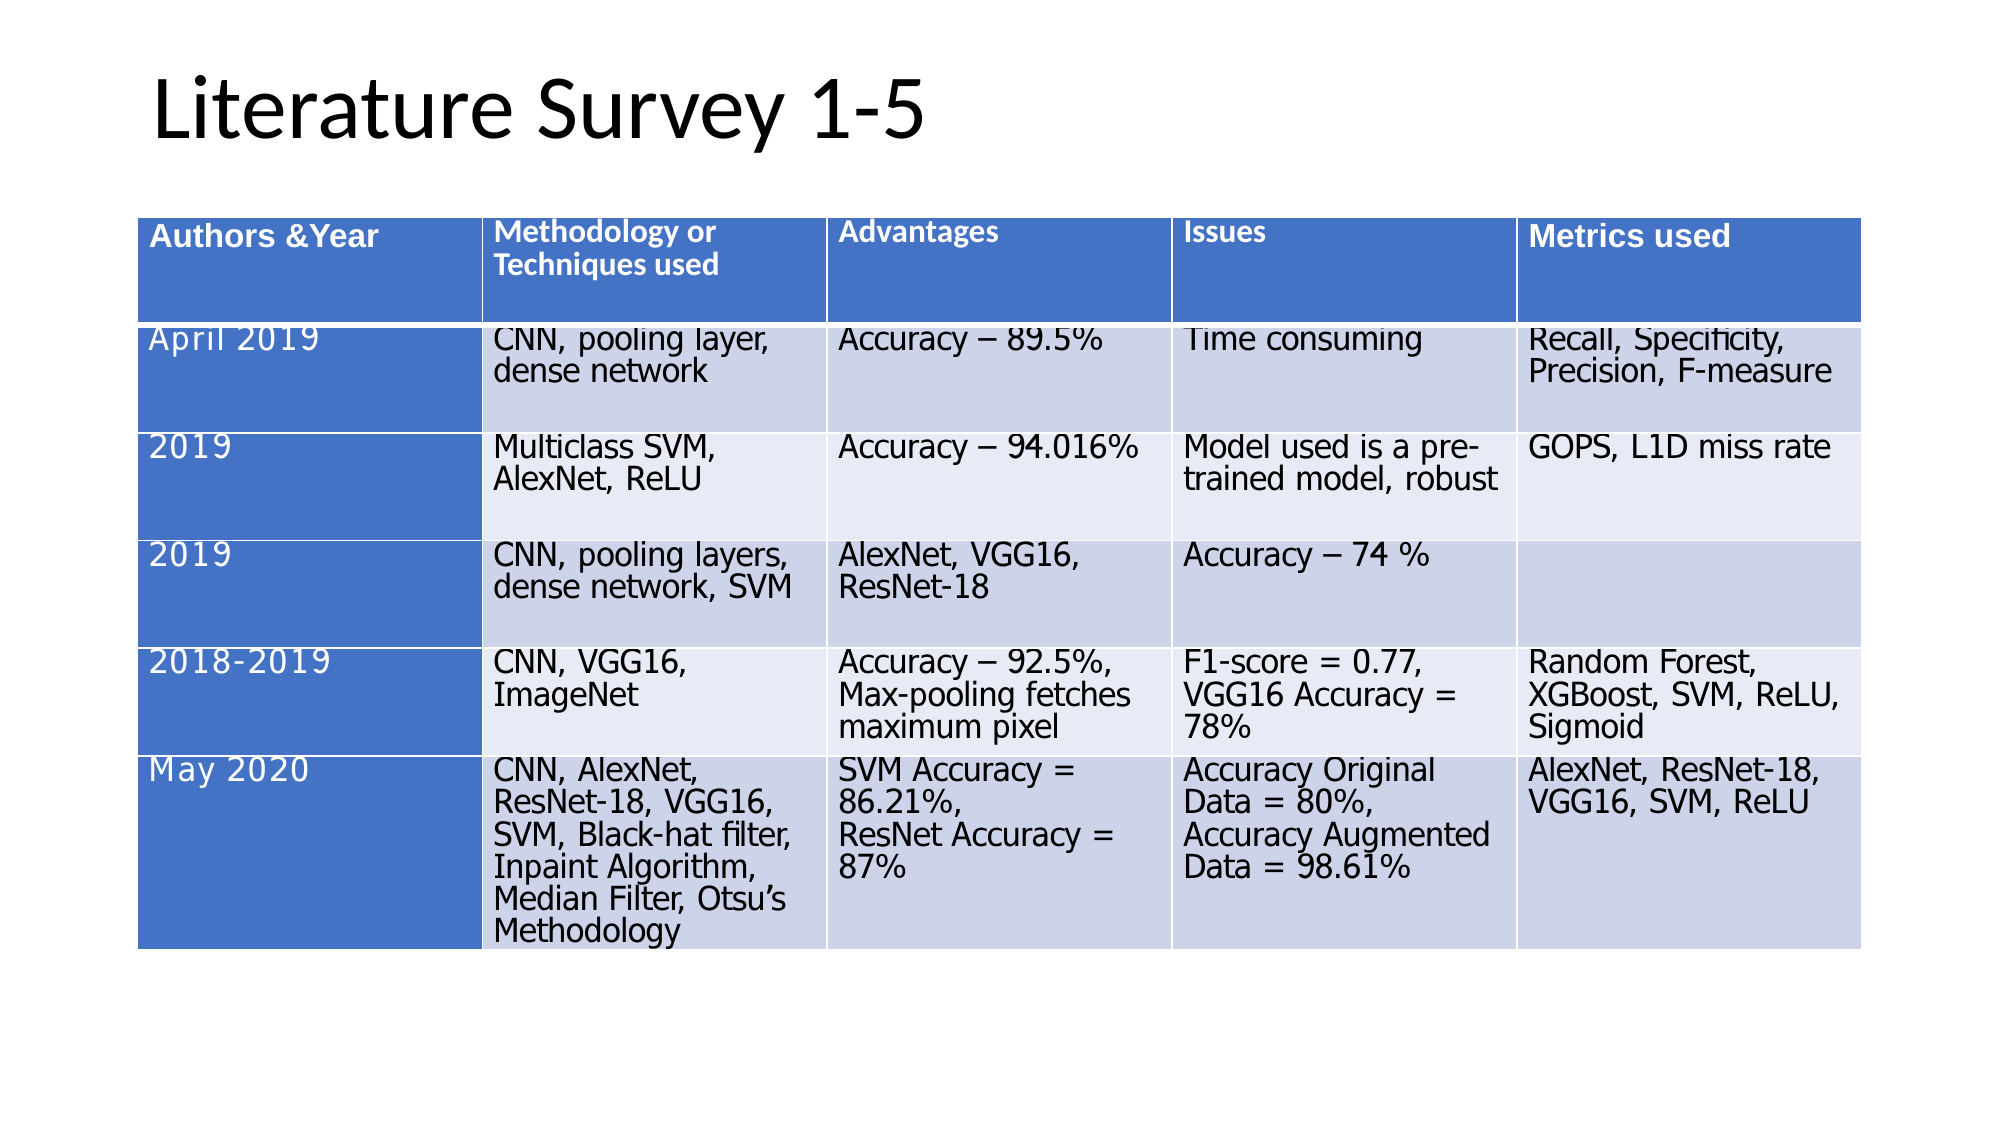

# Literature Survey 1-5
| Authors &Year | Methodology or Techniques used | Advantages | Issues | Metrics used |
| --- | --- | --- | --- | --- |
| April 2019 | CNN, pooling layer, dense network | Accuracy – 89.5% | Time consuming | Recall, Specificity, Precision, F-measure |
| 2019 | Multiclass SVM, AlexNet, ReLU | Accuracy – 94.016% | Model used is a pre-trained model, robust | GOPS, L1D miss rate |
| 2019 | CNN, pooling layers, dense network, SVM | AlexNet, VGG16, ResNet-18 | Accuracy – 74 % |  |
| 2018-2019 | CNN, VGG16, ImageNet | Accuracy – 92.5%, Max-pooling fetches maximum pixel | F1-score = 0.77, VGG16 Accuracy = 78% | Random Forest, XGBoost, SVM, ReLU, Sigmoid |
| May 2020 | CNN, AlexNet, ResNet-18, VGG16, SVM, Black-hat filter, Inpaint Algorithm, Median Filter, Otsu’s Methodology | SVM Accuracy = 86.21%, ResNet Accuracy = 87% | Accuracy Original Data = 80%, Accuracy Augmented Data = 98.61% | AlexNet, ResNet-18, VGG16, SVM, ReLU |